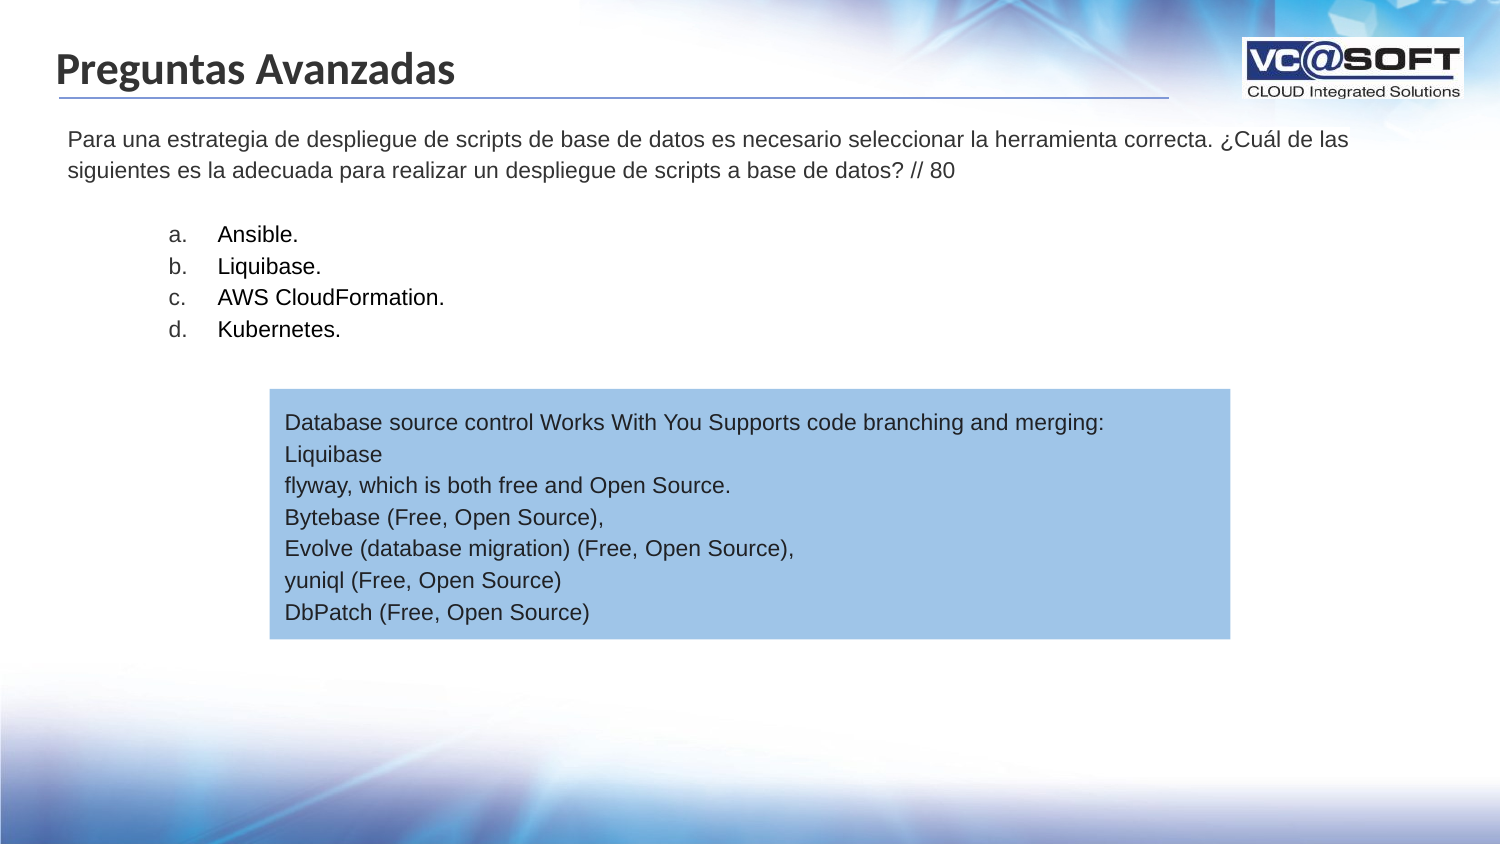

# Preguntas Avanzadas
Para una estrategia de despliegue de scripts de base de datos es necesario seleccionar la herramienta correcta. ¿Cuál de las siguientes es la adecuada para realizar un despliegue de scripts a base de datos? // 80

Ansible.
Liquibase.
AWS CloudFormation.
Kubernetes.

Database source control Works With You Supports code branching and merging:
Liquibase
flyway, which is both free and Open Source.
Bytebase (Free, Open Source),
Evolve (database migration) (Free, Open Source),
yuniql (Free, Open Source)
DbPatch (Free, Open Source)